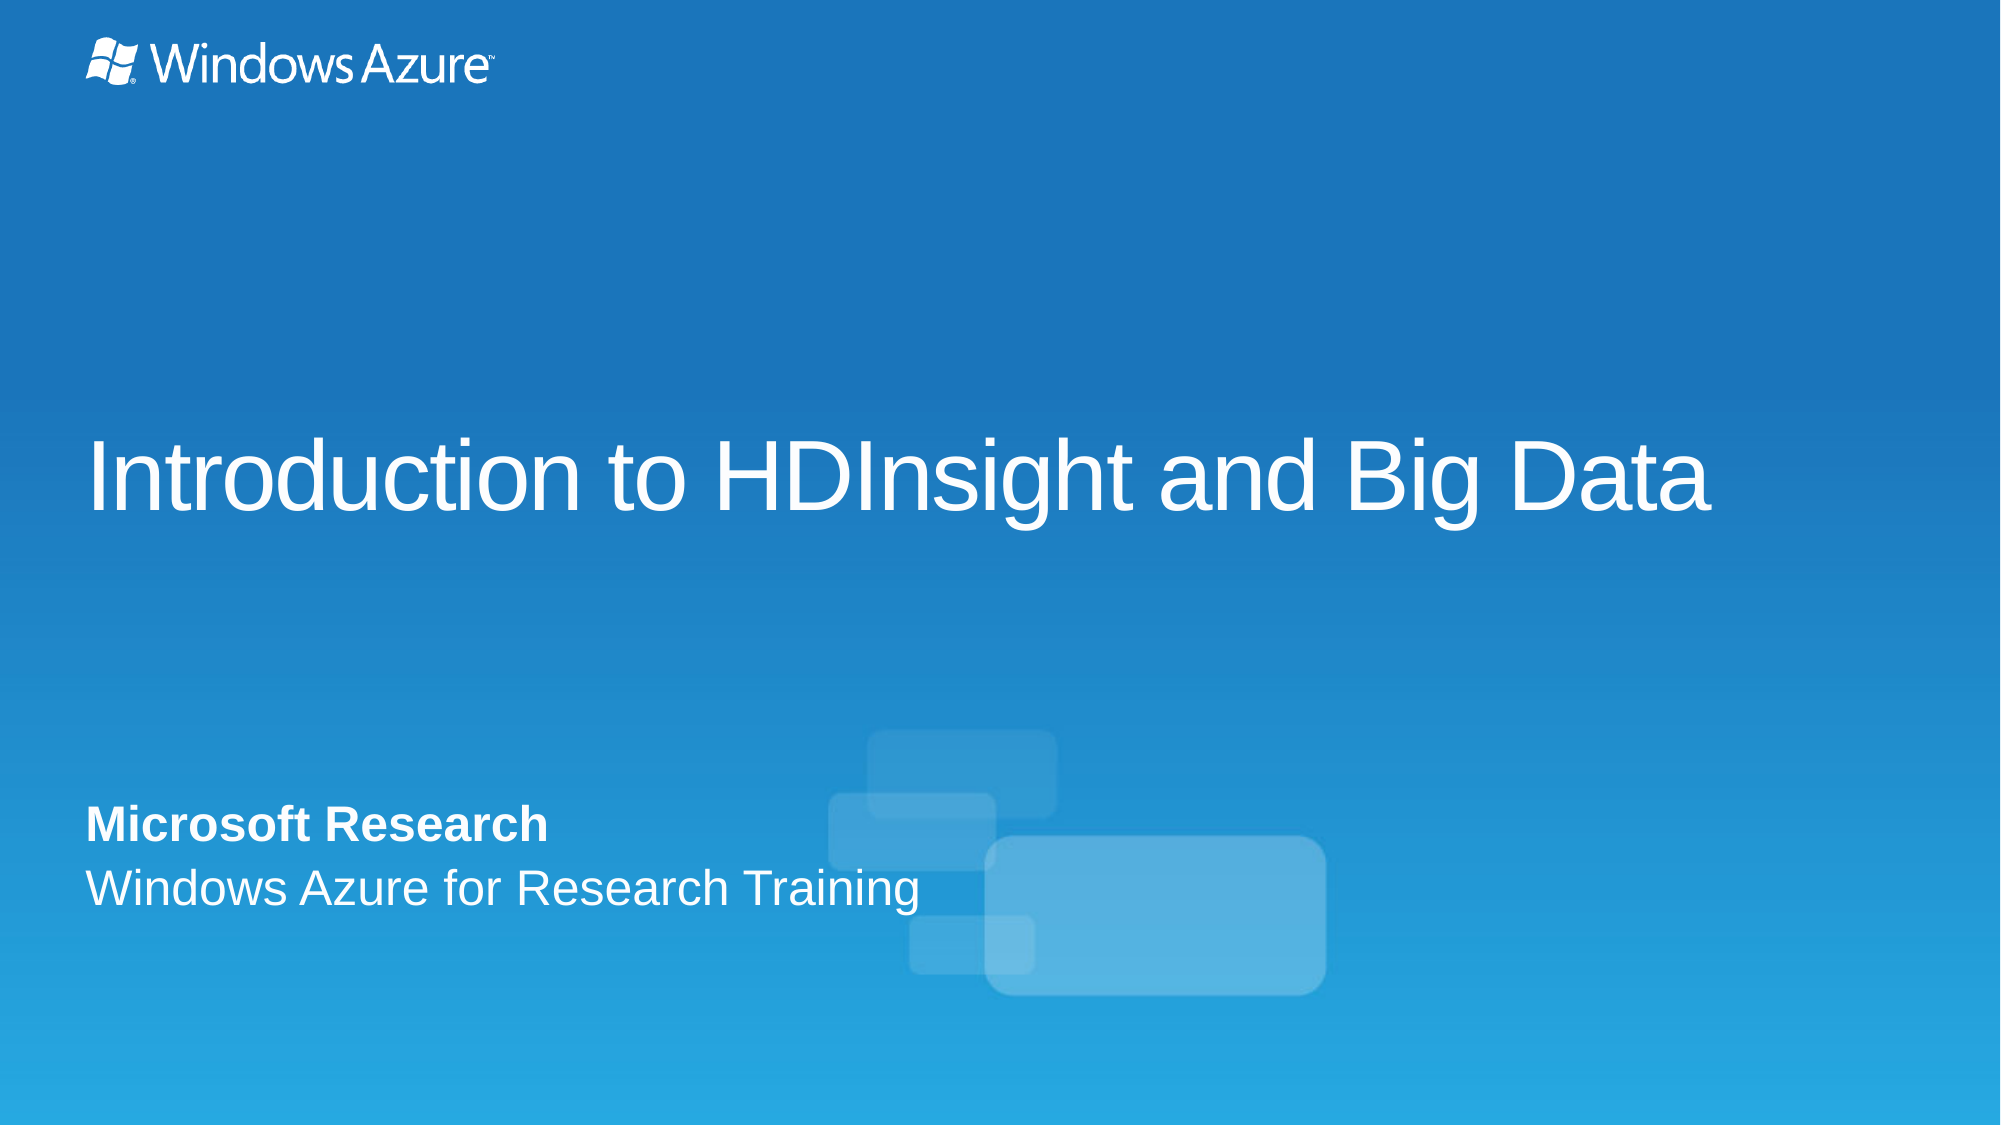

# Introduction to HDInsight and Big Data
Microsoft Research
Windows Azure for Research Training